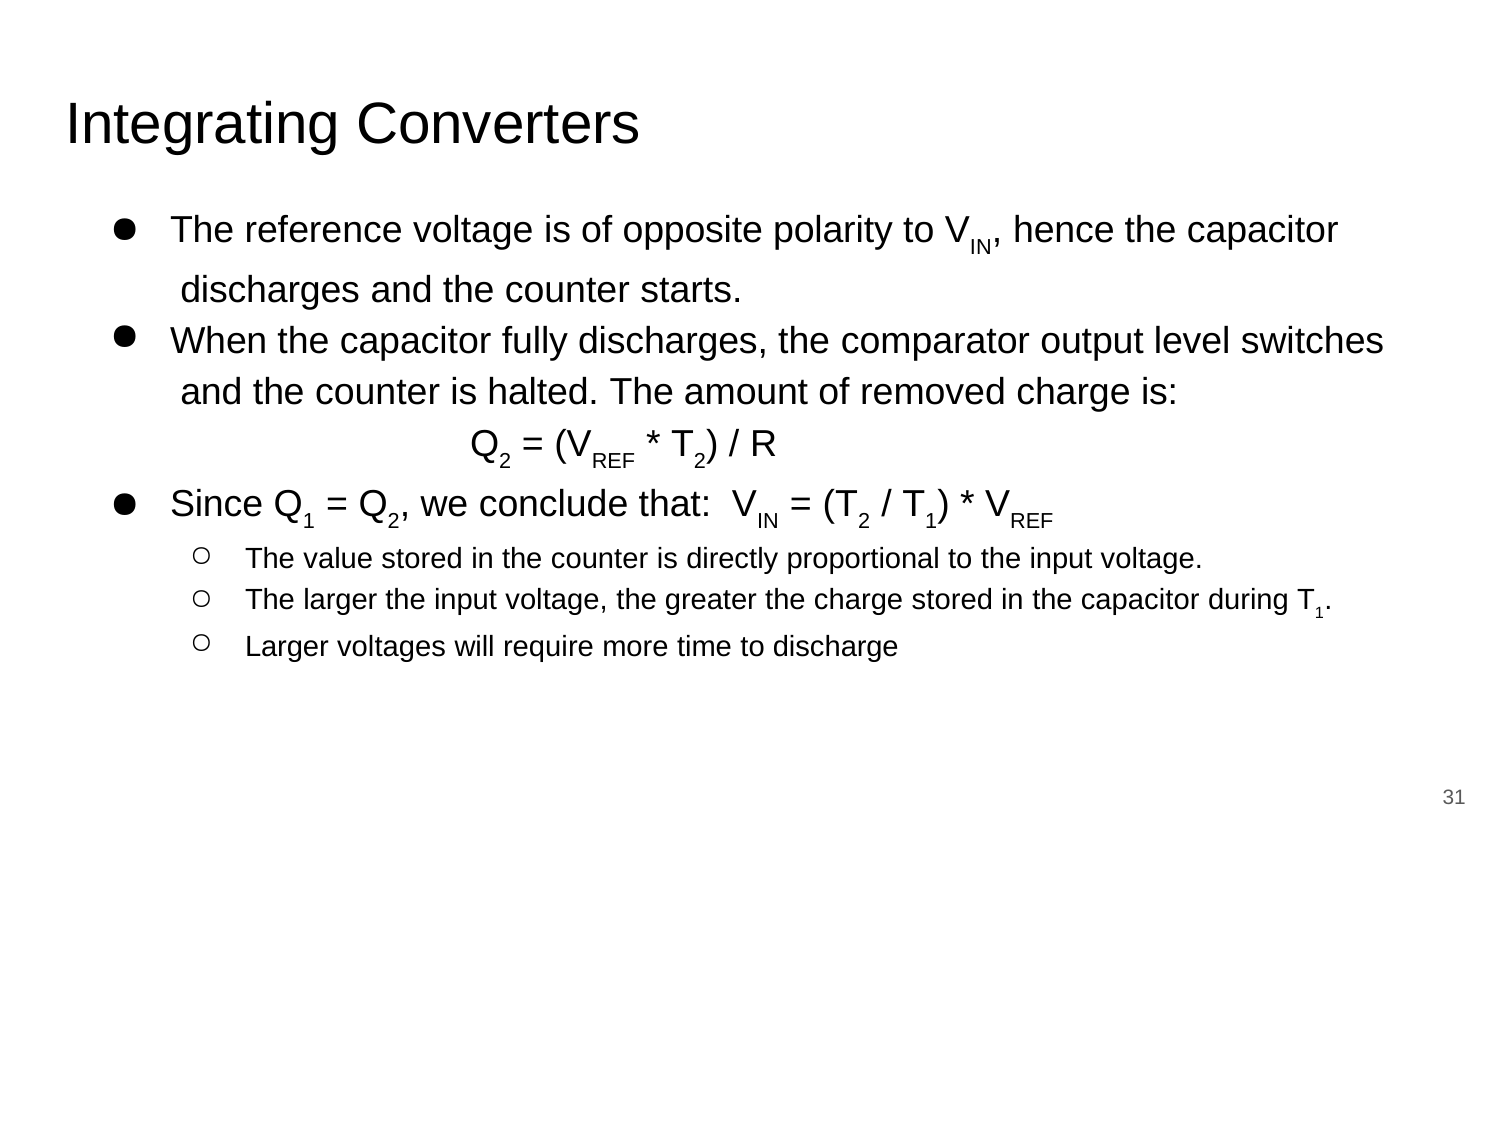

# Integrating Converters
The reference voltage is of opposite polarity to VIN, hence the capacitor  discharges and the counter starts.
When the capacitor fully discharges, the comparator output level switches  and the counter is halted. The amount of removed charge is:
Q2 = (VREF * T2) / R
Since Q1 = Q2, we conclude that: VIN = (T2 / T1) * VREF
The value stored in the counter is directly proportional to the input voltage.
The larger the input voltage, the greater the charge stored in the capacitor during T1.
Larger voltages will require more time to discharge
31